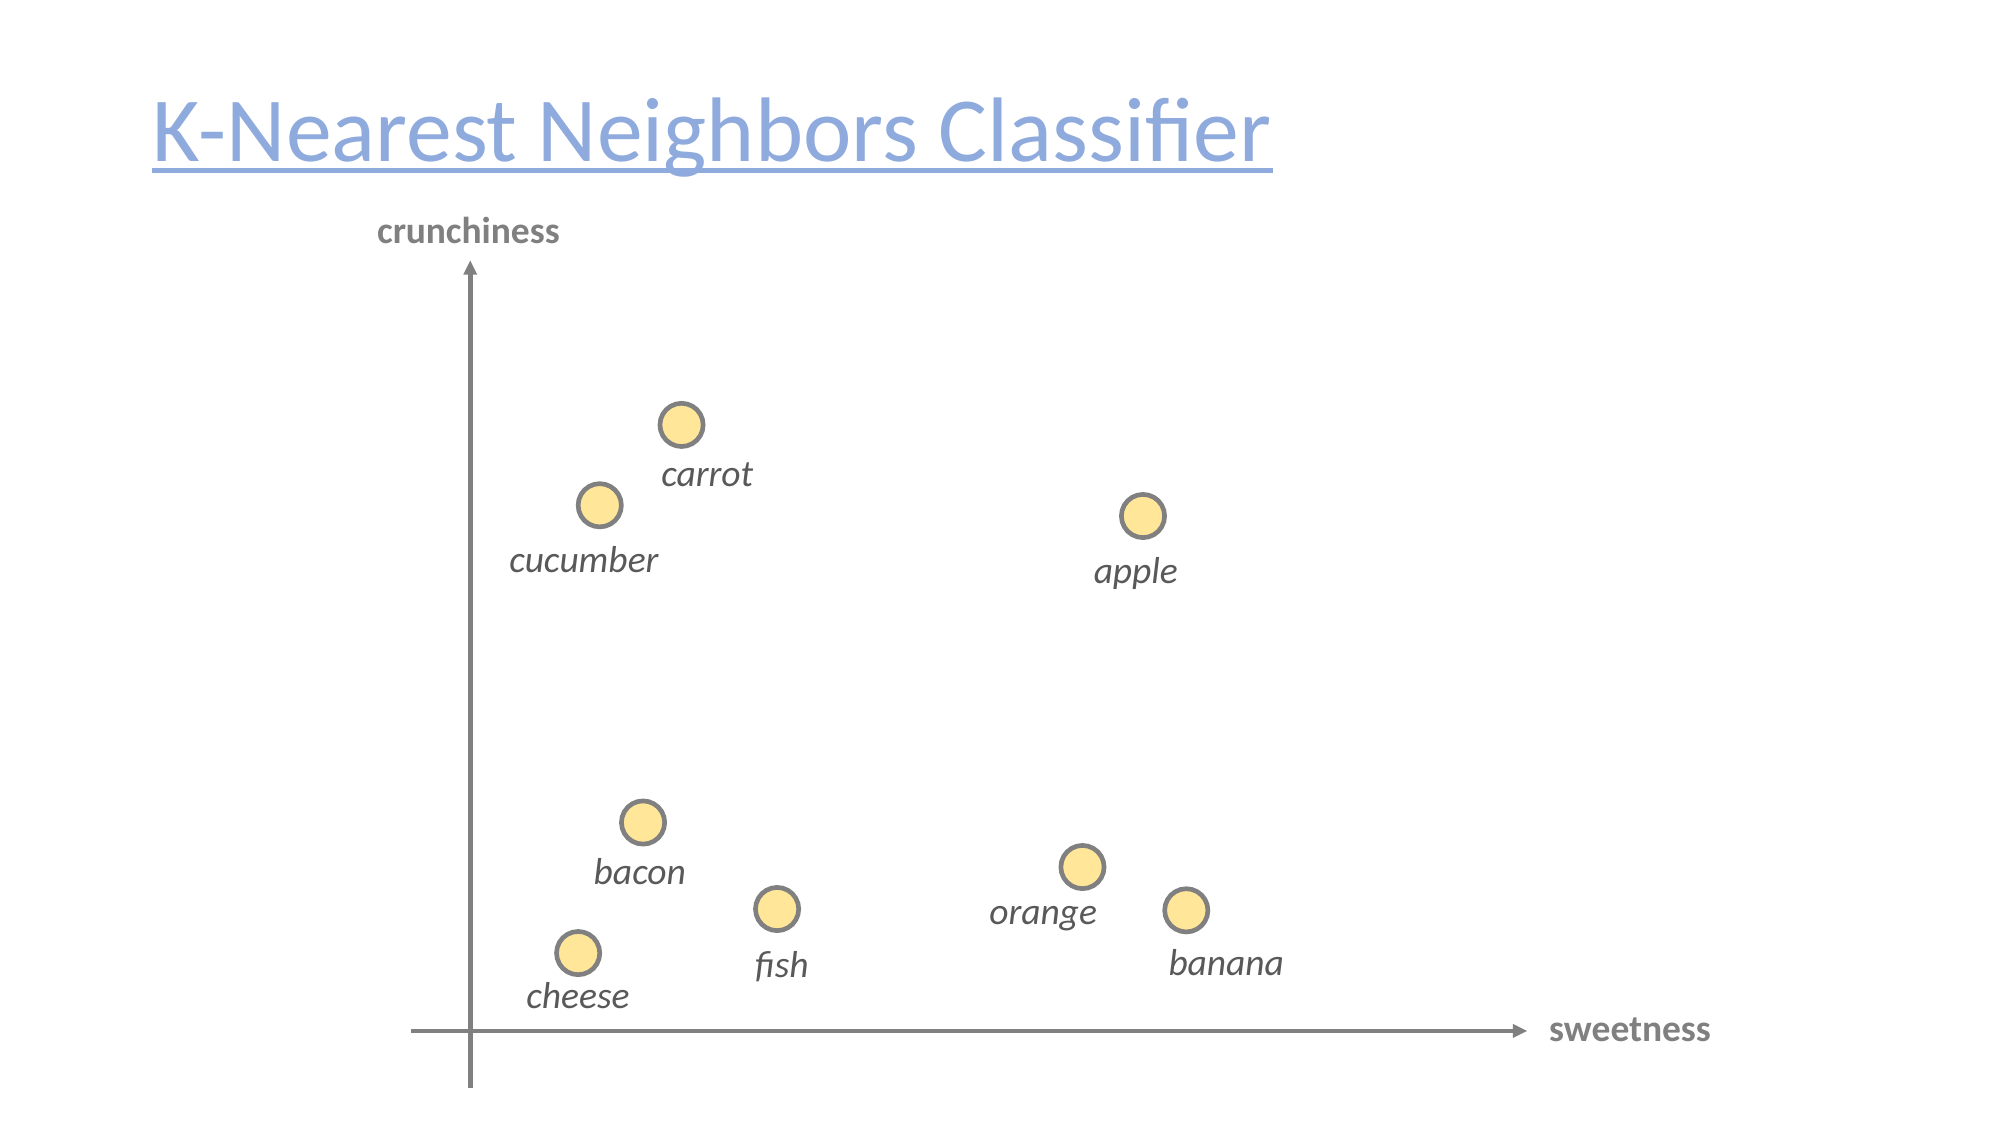

# K-Nearest Neighbors Classifier
crunchiness

carrot

cucumber
apple

bacon

orange

banana

fish
cheese
sweetness